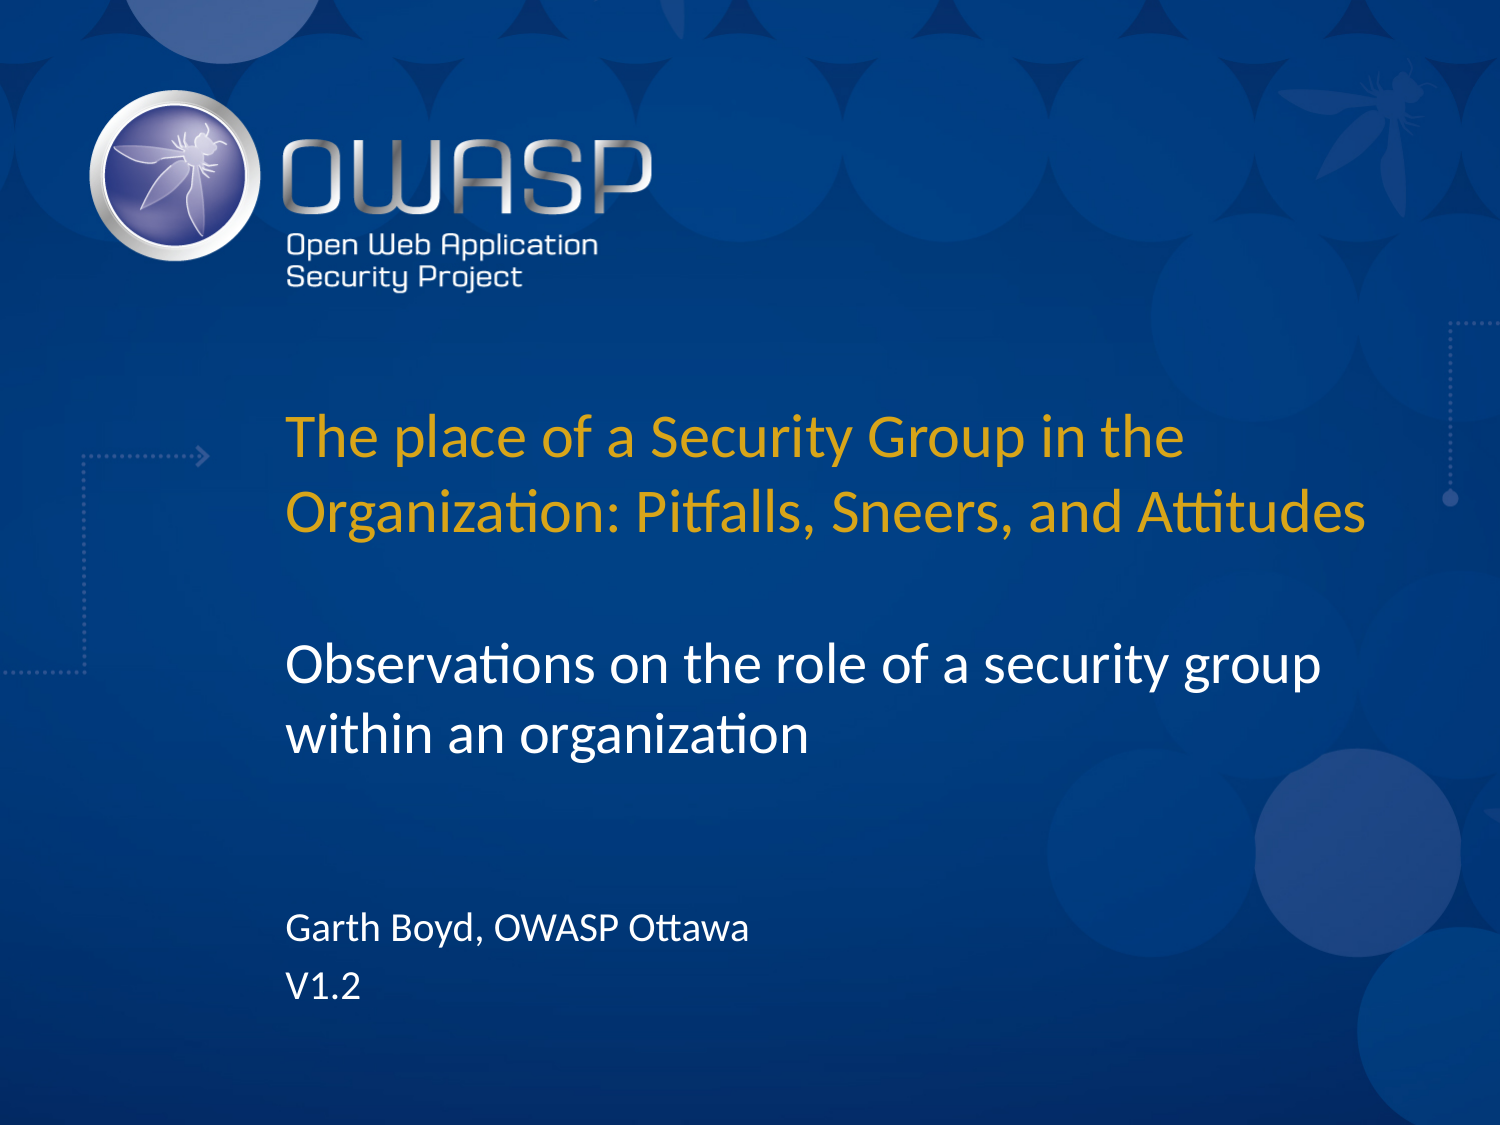

# The place of a Security Group in the Organization: Pitfalls, Sneers, and Attitudes
Observations on the role of a security group within an organization
Garth Boyd, OWASP Ottawa
V1.2